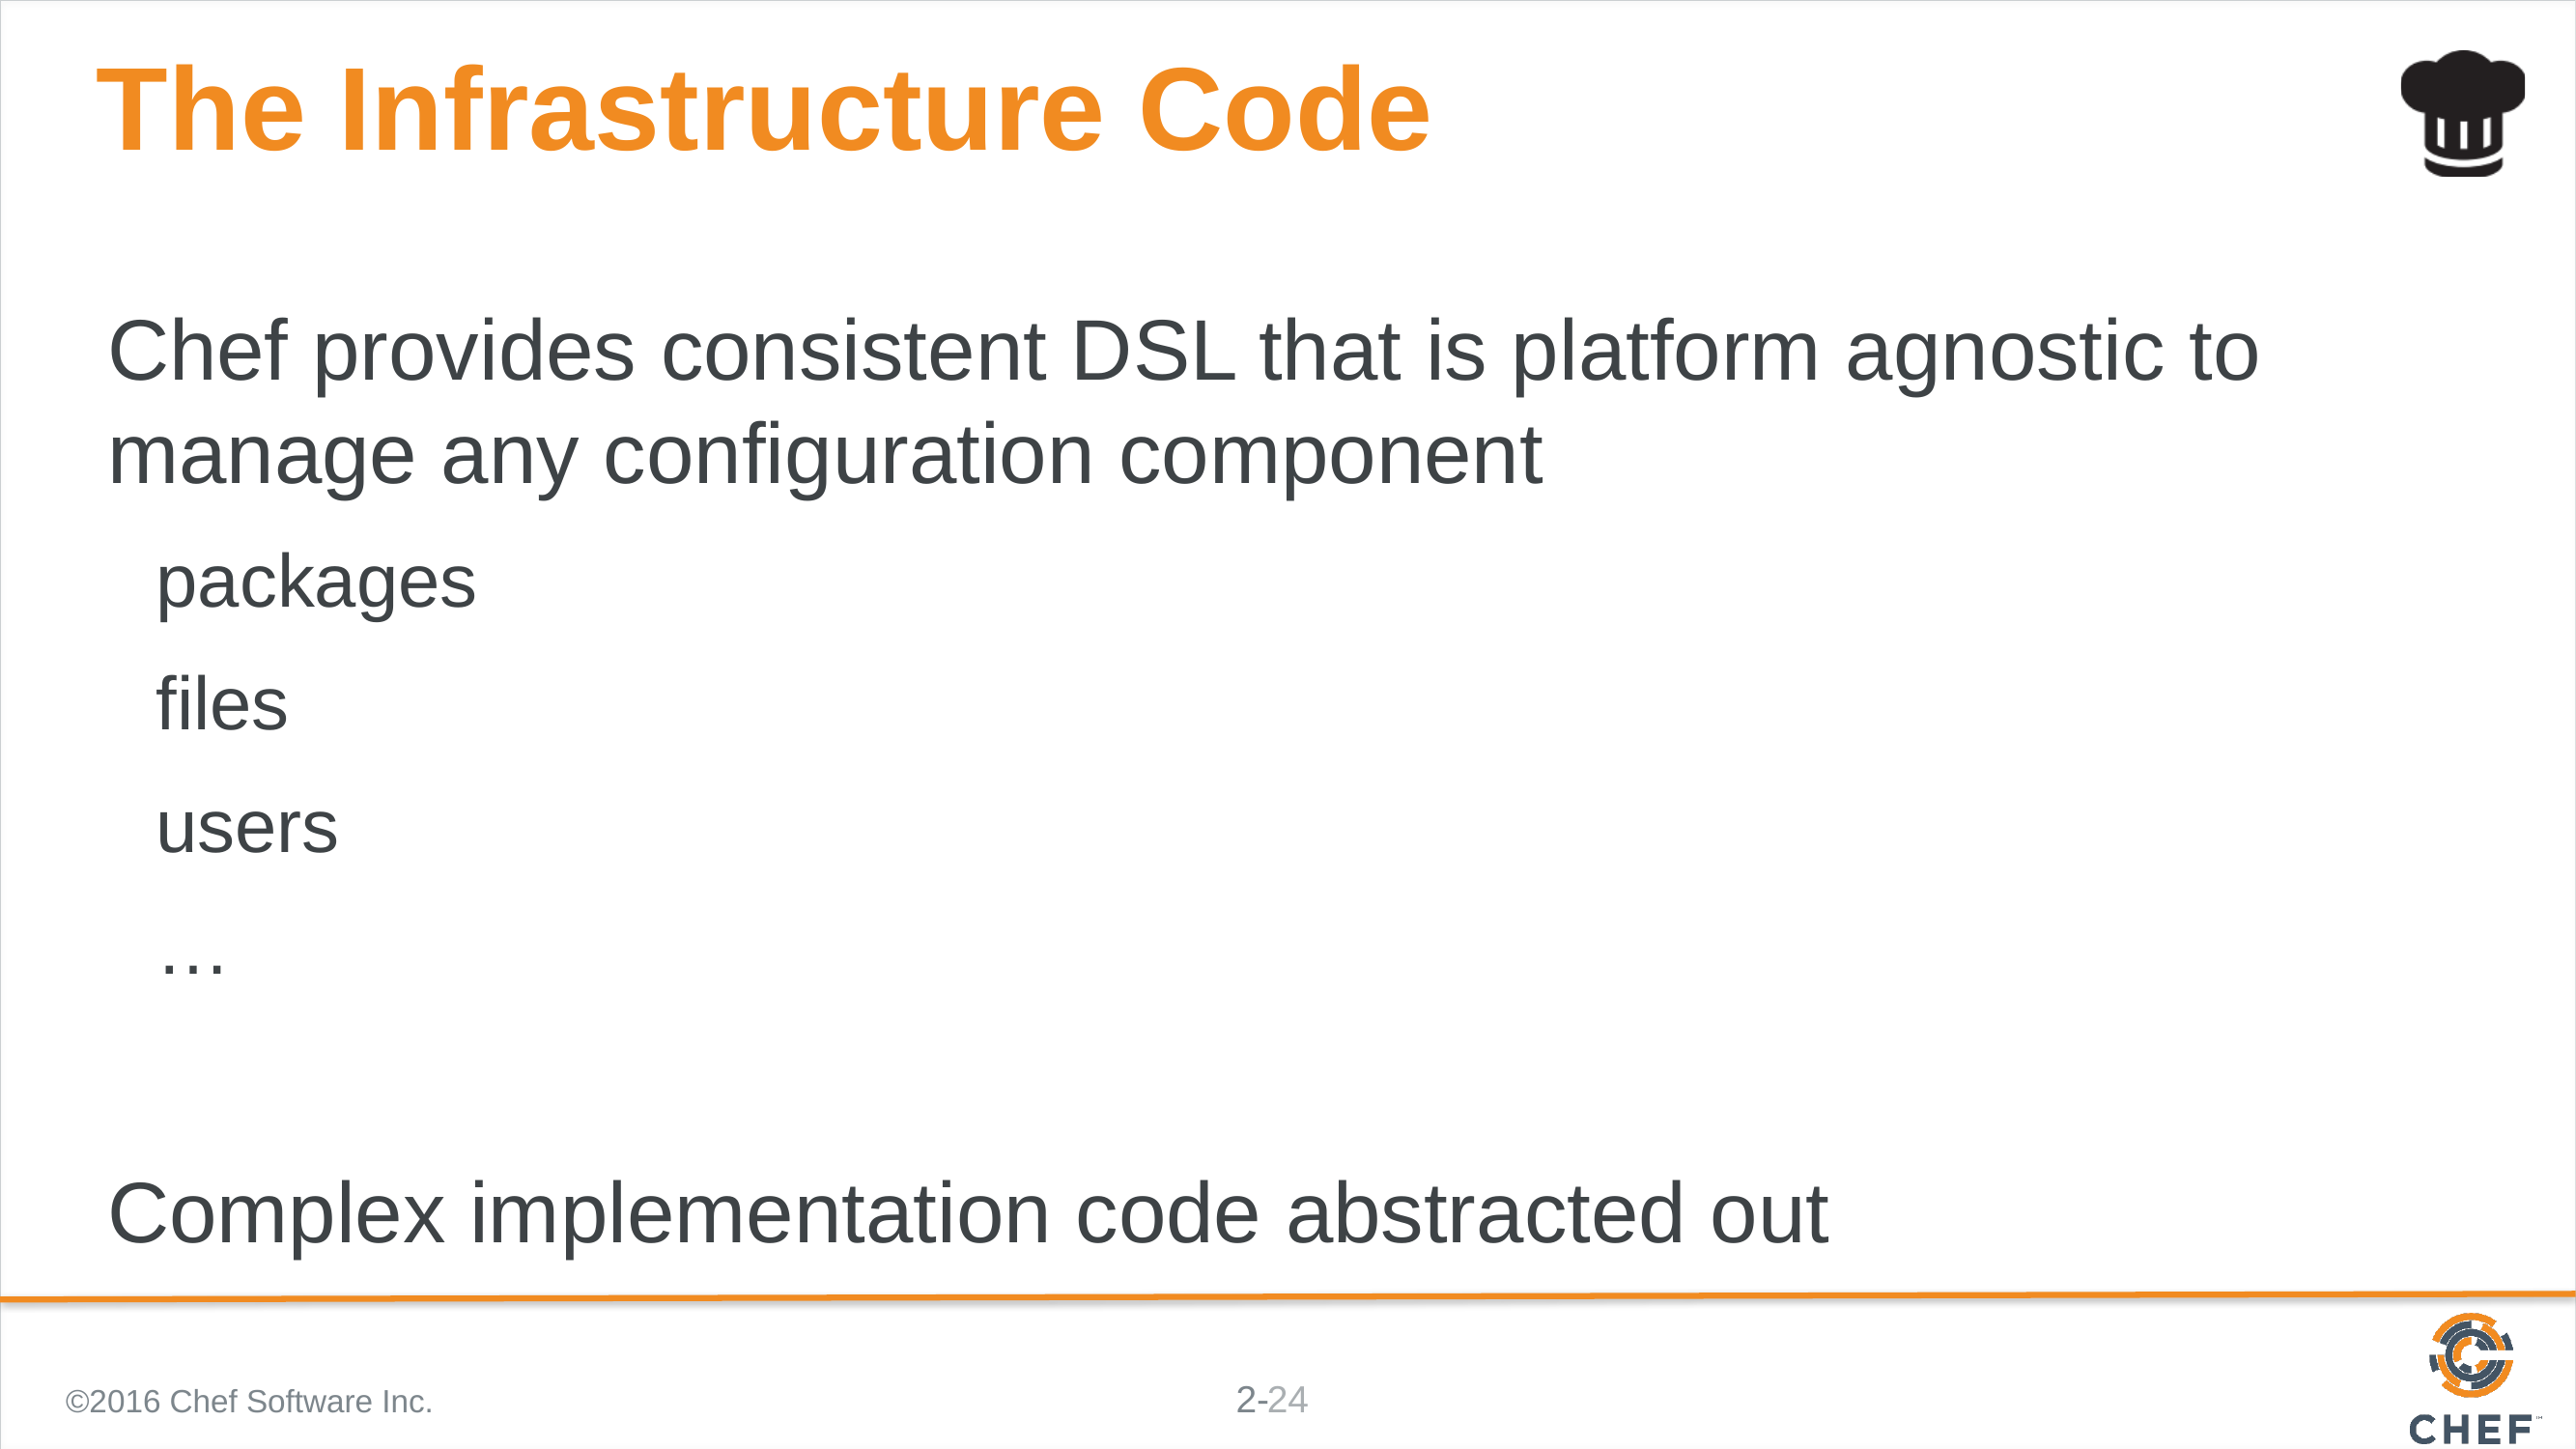

# The Infrastructure Code
Chef provides consistent DSL that is platform agnostic to manage any configuration component
packages
files
users
…

Complex implementation code abstracted out
©2016 Chef Software Inc.
24